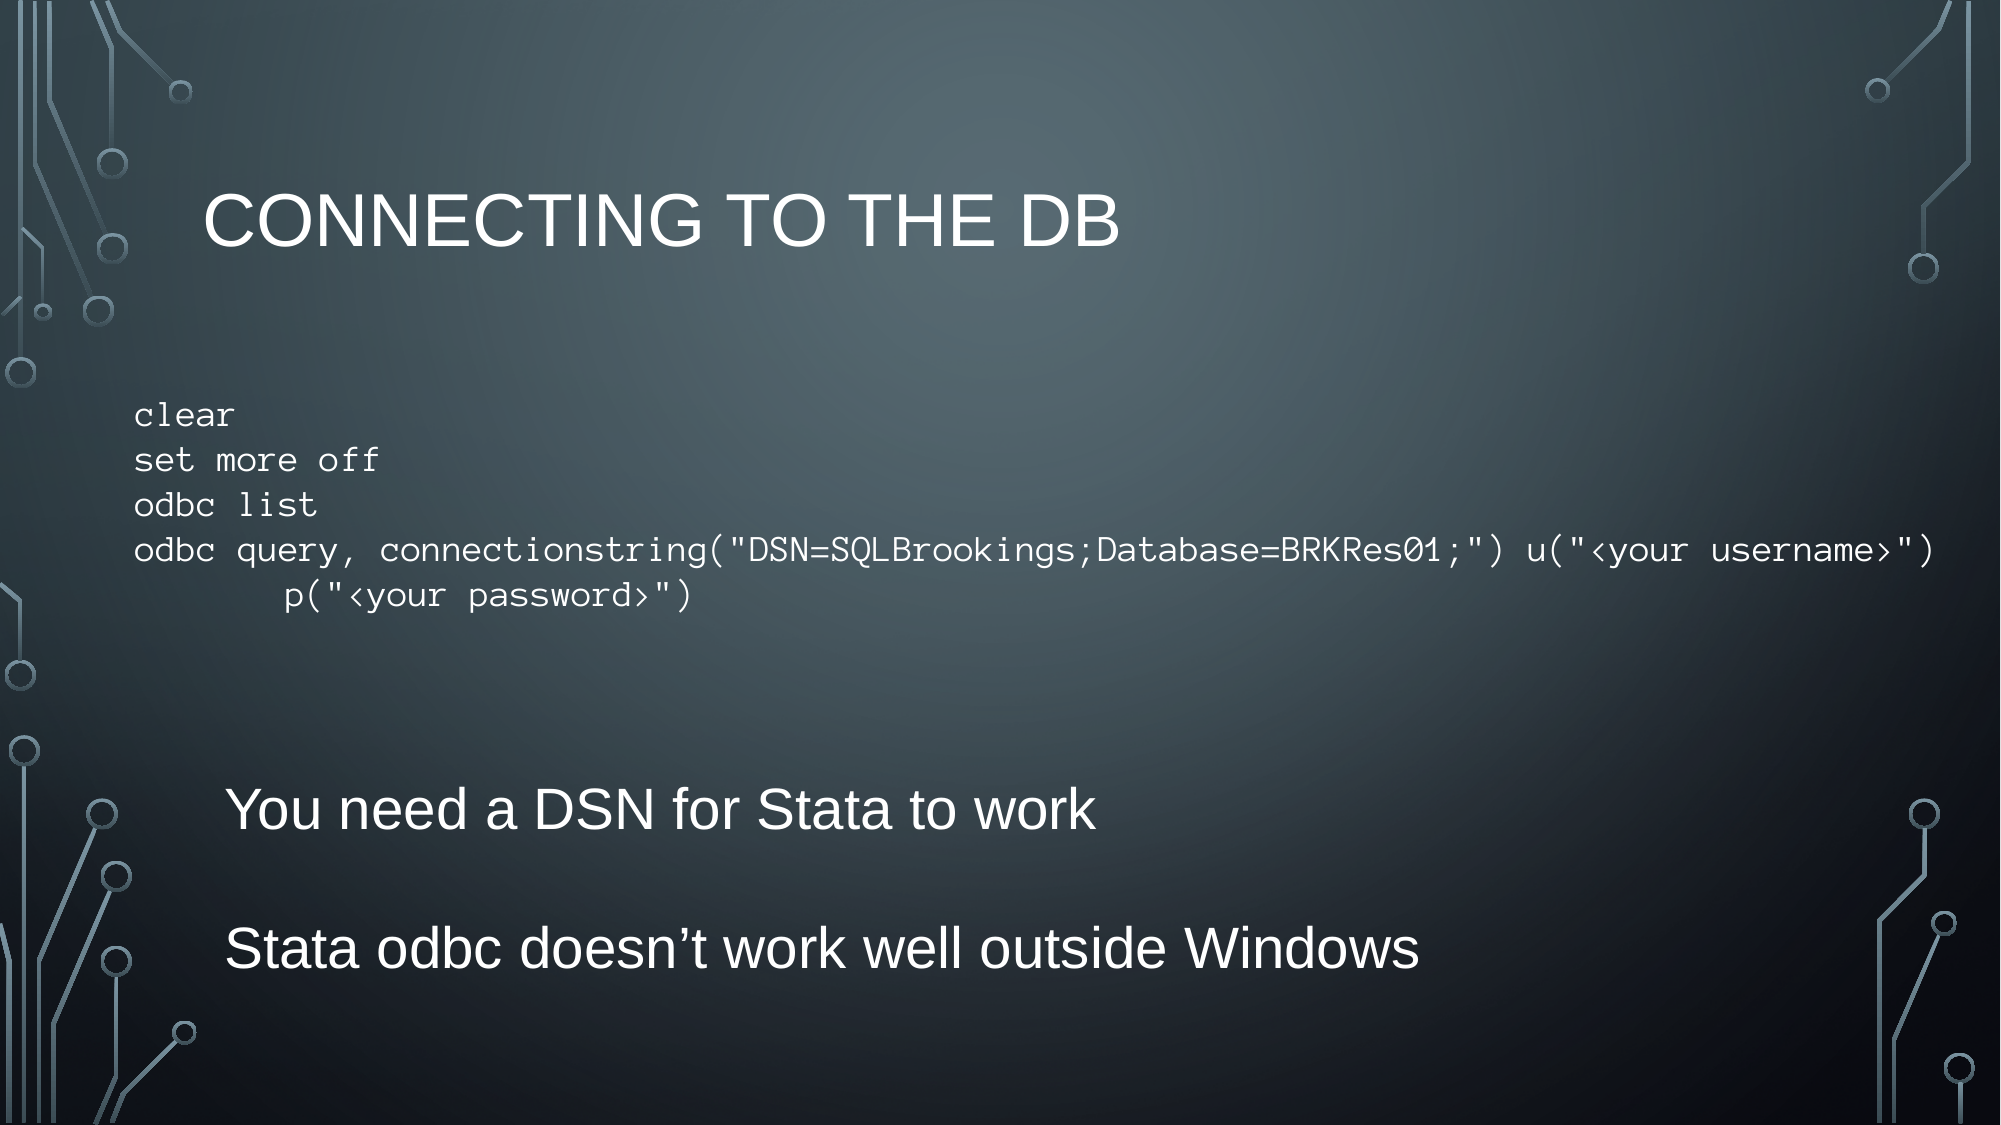

# Connecting to the db
clear
set more off
odbc list
odbc query, connectionstring("DSN=SQLBrookings;Database=BRKRes01;") u("<your username>")
	p("<your password>")

You need a DSN for Stata to work

Stata odbc doesn’t work well outside Windows